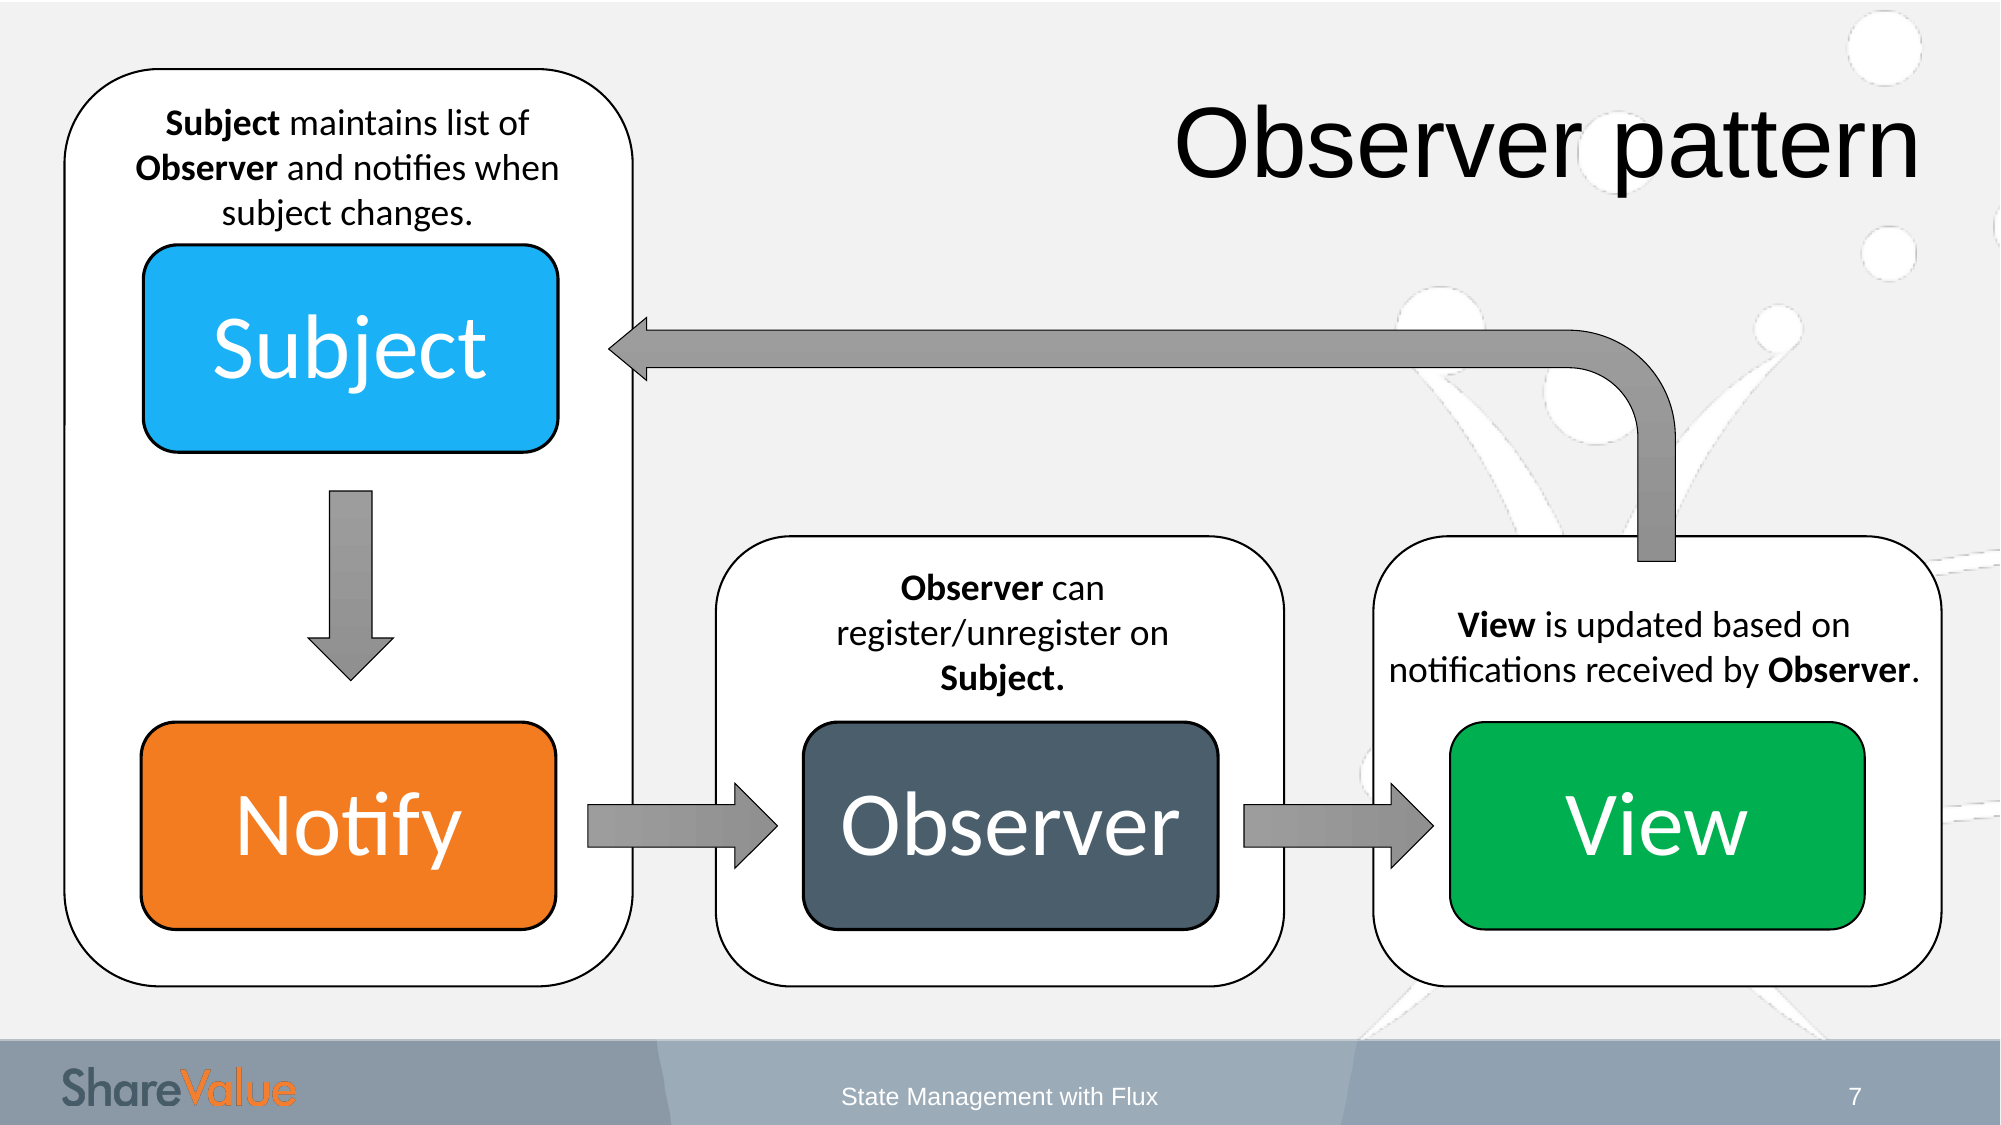

Observer pattern
Subject maintains list of Observer and notifies when subject changes.
Subject

Observer can register/unregister on Subject.
View is updated based on notifications received by Observer.
Notify
Observer
View

State Management with Flux
7